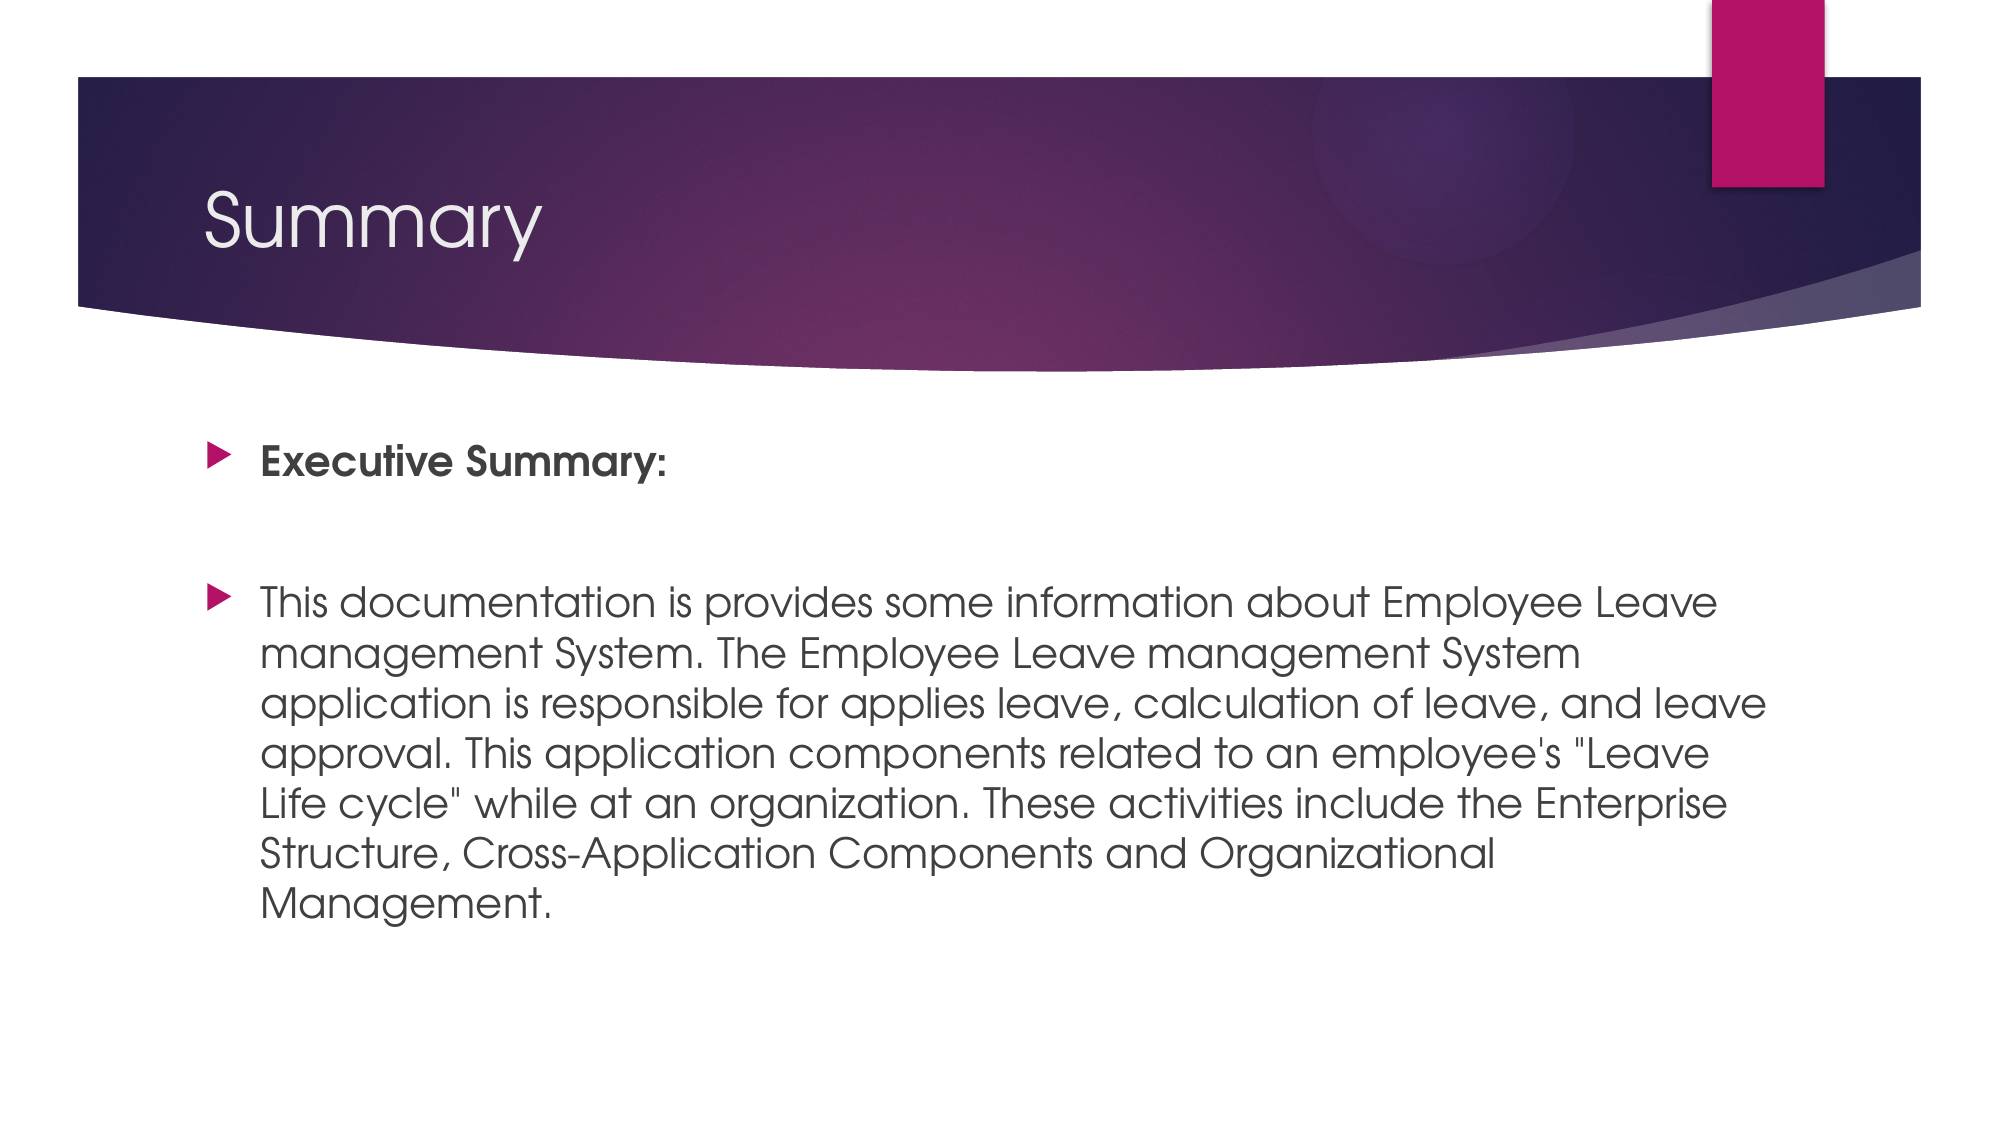

# Summary
Executive Summary:

This documentation is provides some information about Employee Leave management System. The Employee Leave management System application is responsible for applies leave, calculation of leave, and leave approval. This application components related to an employee's "Leave Life cycle" while at an organization. These activities include the Enterprise Structure, Cross-Application Components and Organizational Management.